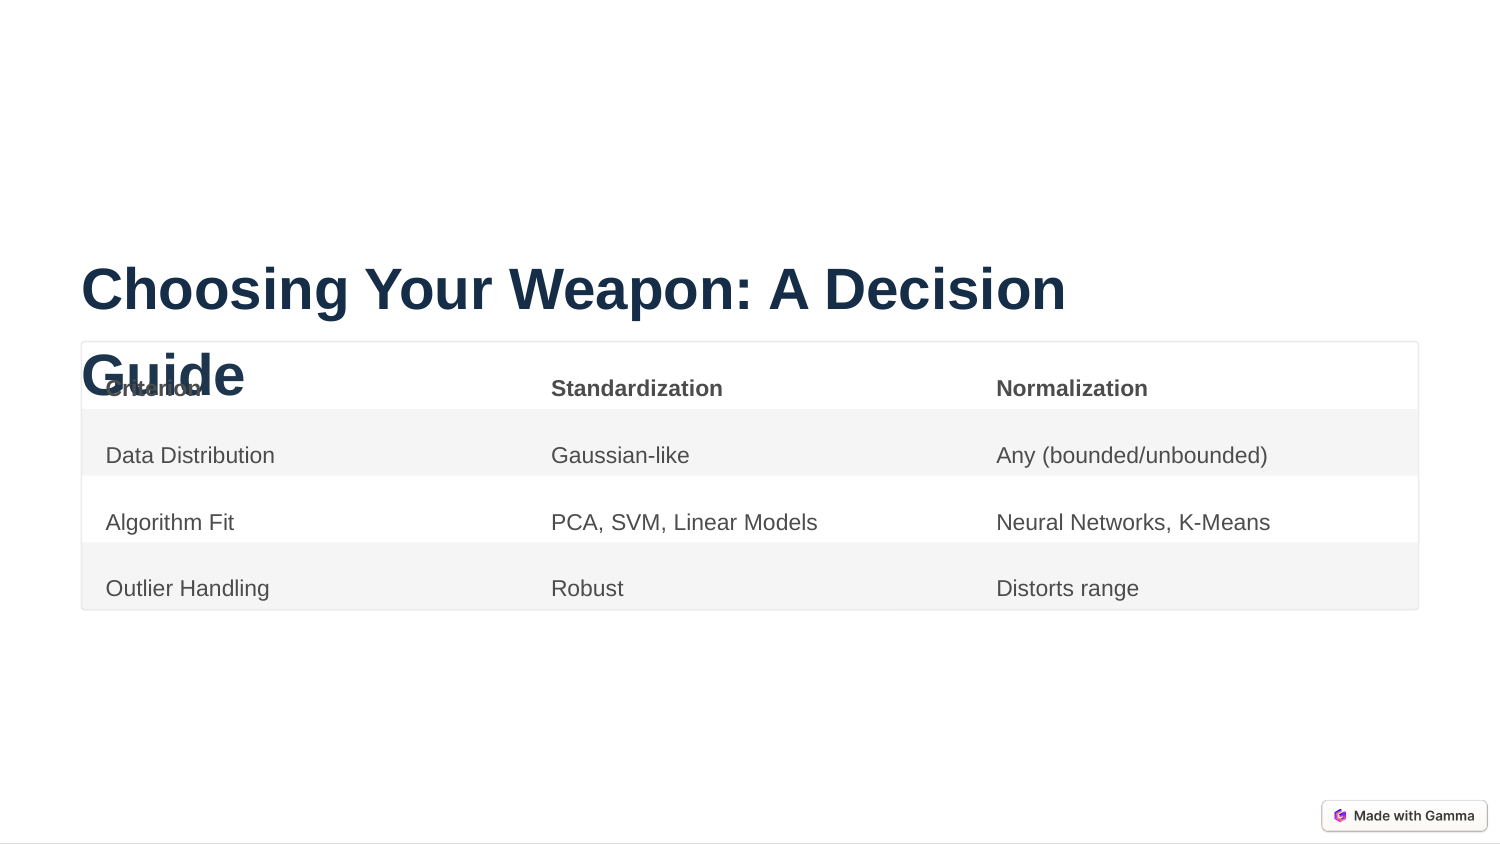

Choosing Your Weapon: A Decision Guide

Criterion
Standardization
Normalization

Data Distribution
Gaussian-like
Any (bounded/unbounded)

Algorithm Fit
PCA, SVM, Linear Models
Neural Networks, K-Means

Outlier Handling
Robust
Distorts range